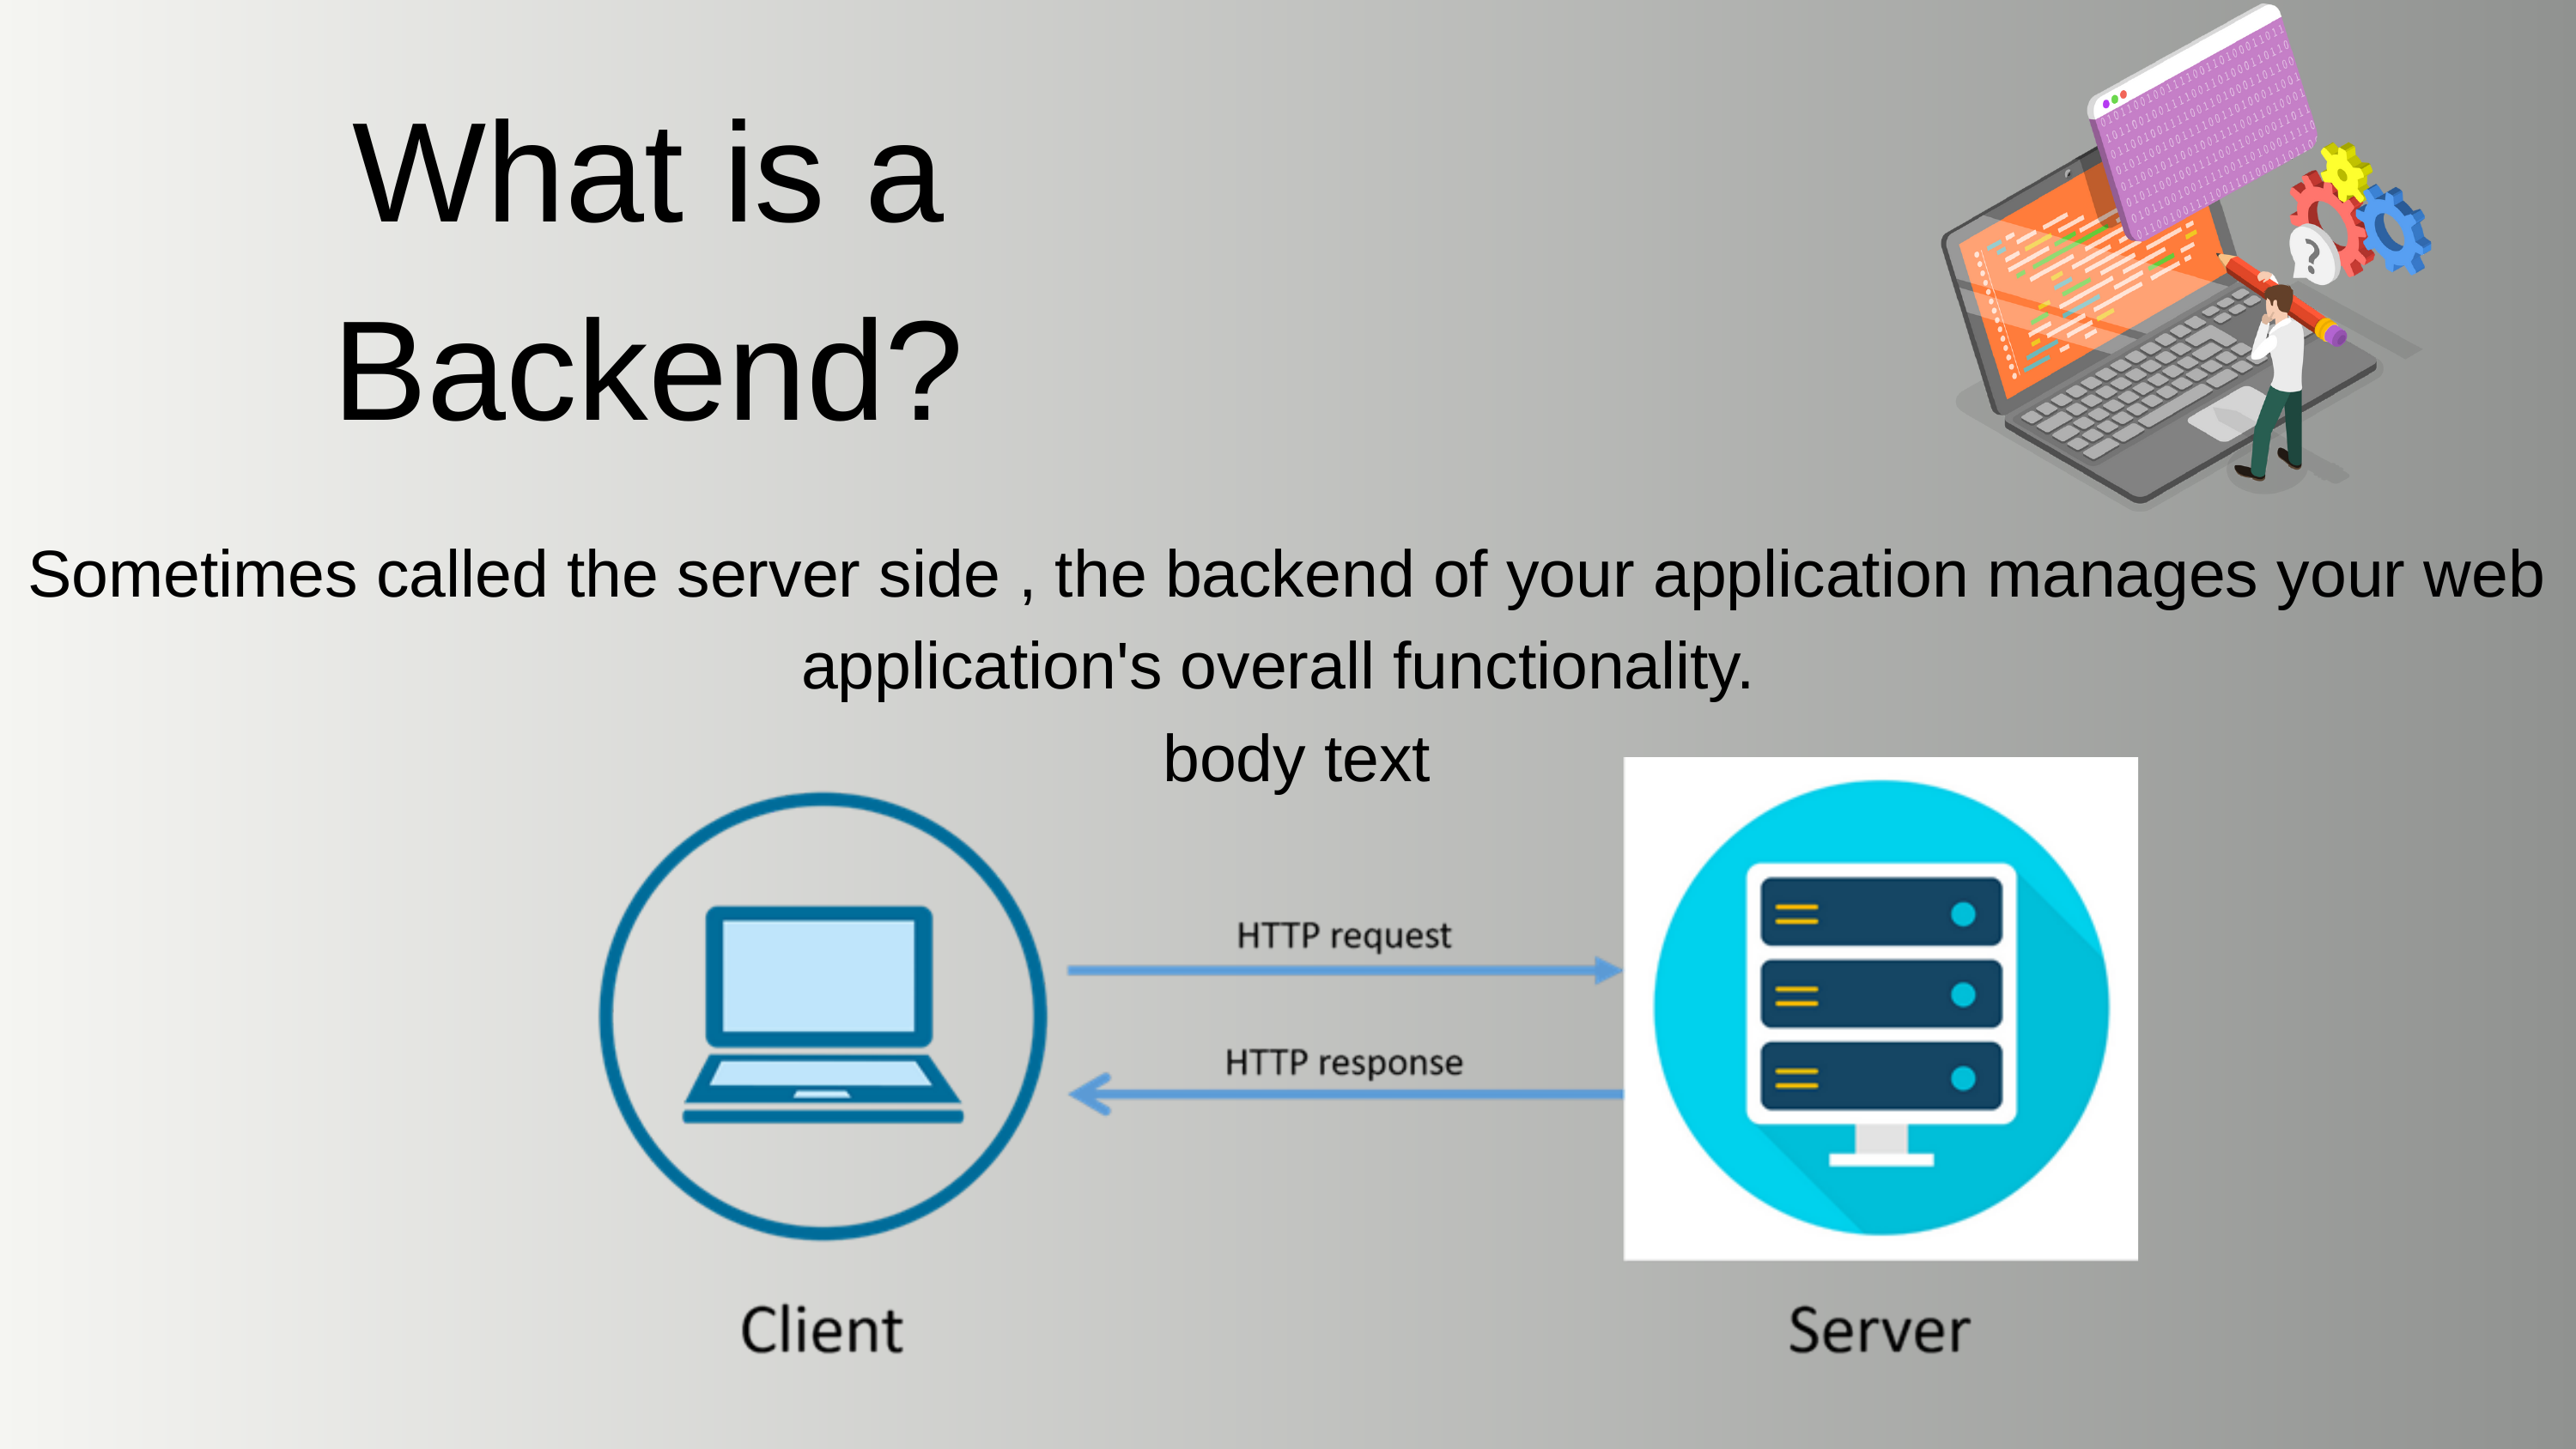

What is a Backend?
Sometimes called the server side , the backend of your application manages your web application's overall functionality.
 body text